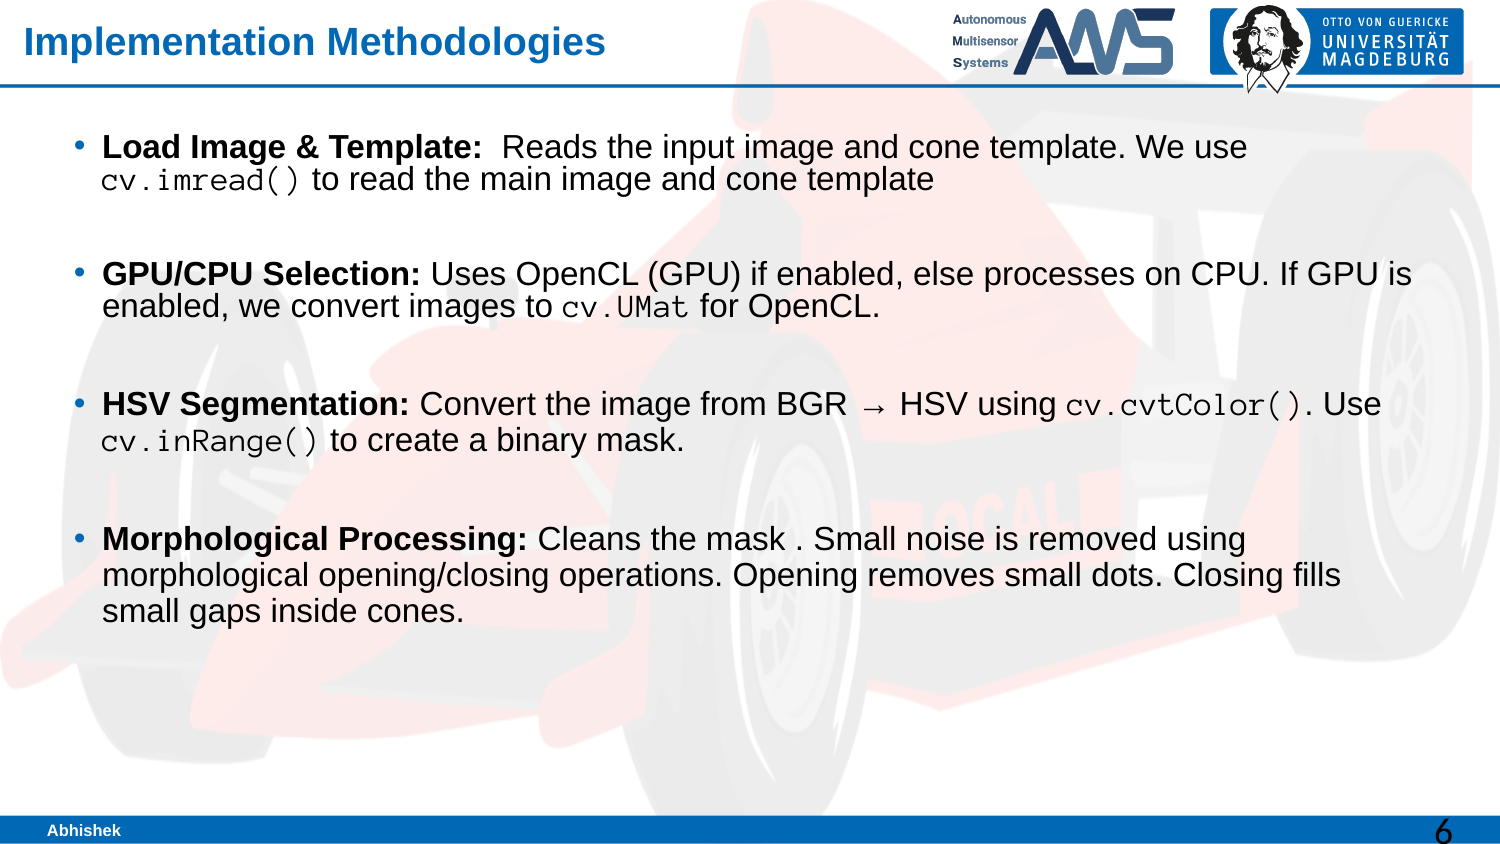

# Implementation Methodologies
Load Image & Template:  Reads the input image and cone template. We use cv.imread() to read the main image and cone template

GPU/CPU Selection: Uses OpenCL (GPU) if enabled, else processes on CPU. If GPU is enabled, we convert images to cv.UMat for OpenCL.

HSV Segmentation: Convert the image from BGR → HSV using cv.cvtColor(). Use cv.inRange() to create a binary mask.

Morphological Processing: Cleans the mask . Small noise is removed using morphological opening/closing operations. Opening removes small dots. Closing fills small gaps inside cones.

Abhishek
6